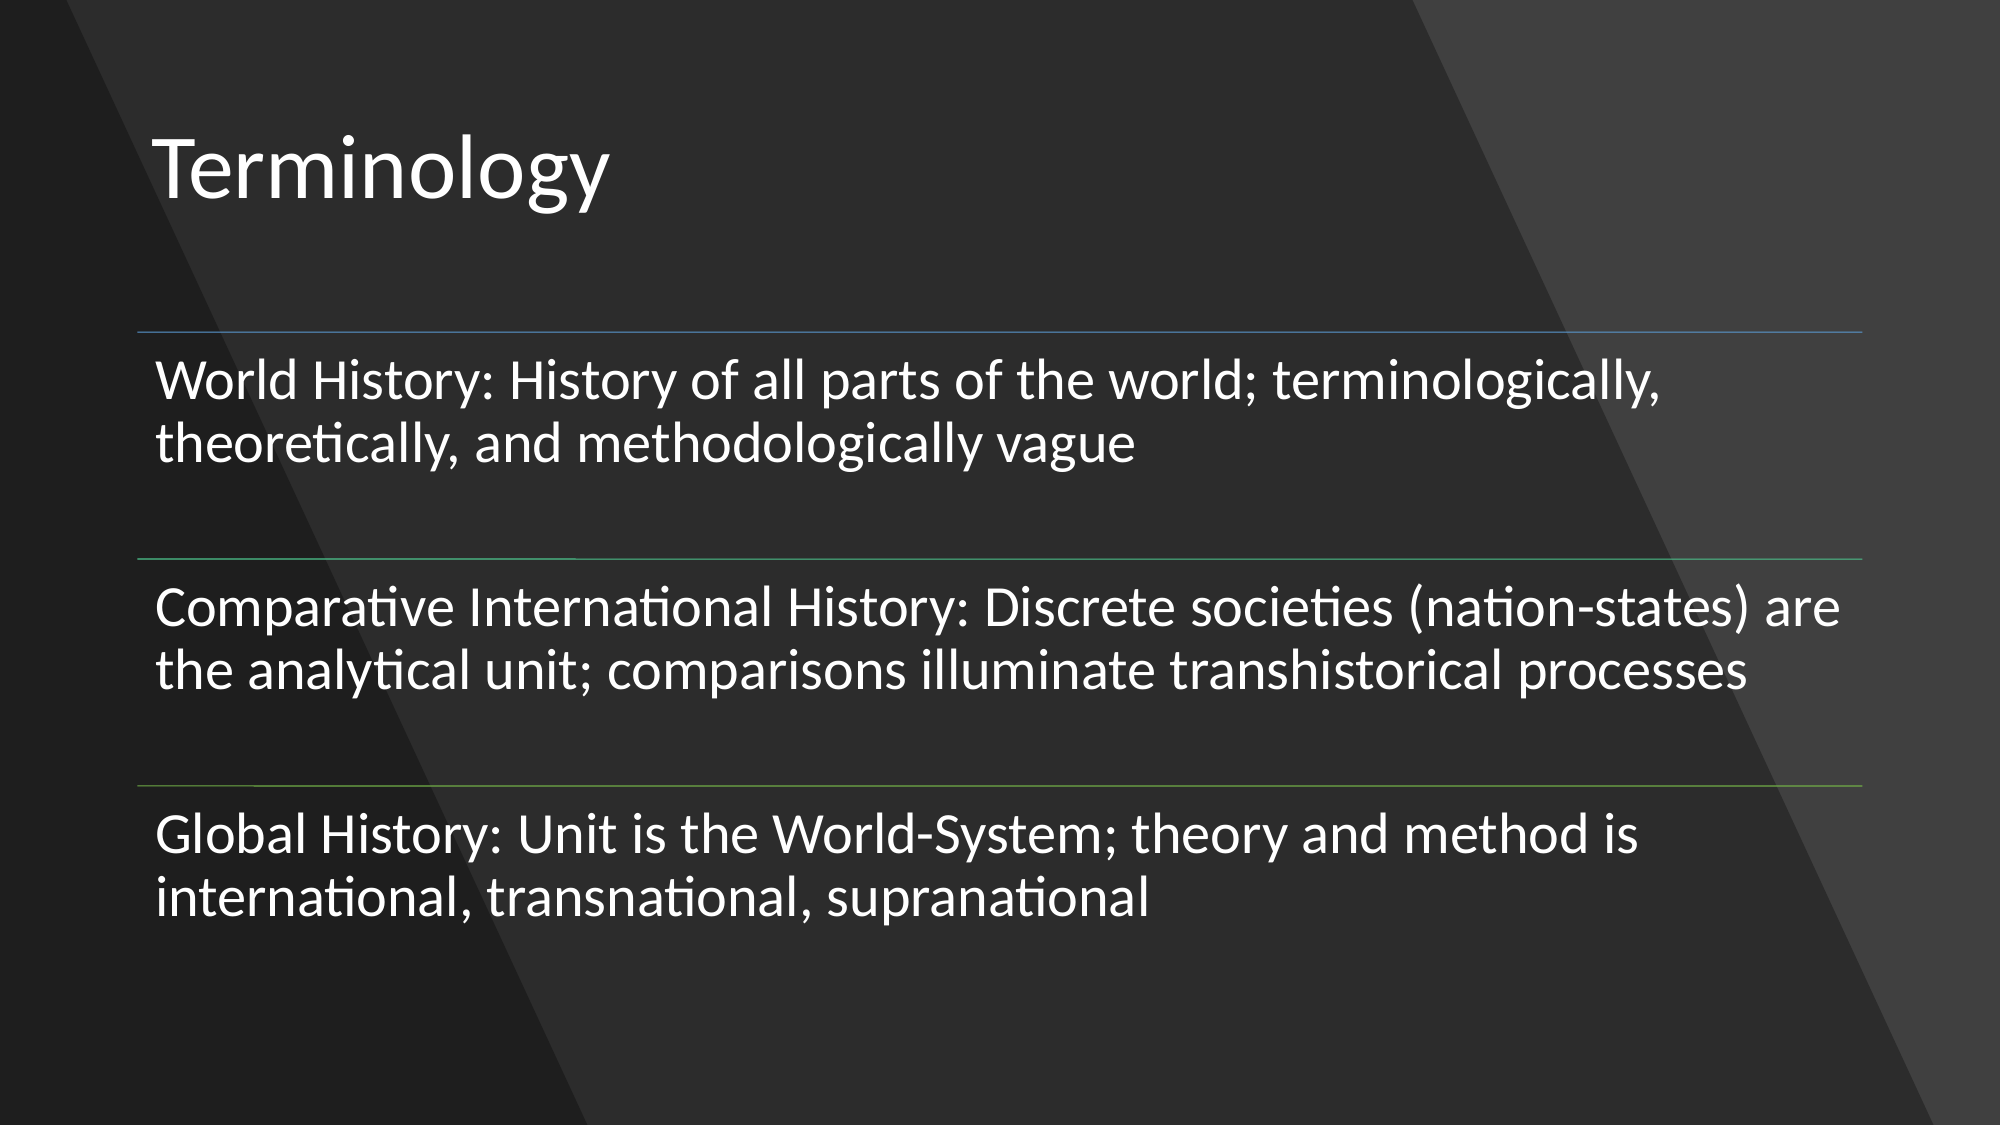

# Terminology
World History: History of all parts of the world; terminologically, theoretically, and methodologically vague
Comparative International History: Discrete societies (nation-states) are the analytical unit; comparisons illuminate transhistorical processes
Global History: Unit is the World-System; theory and method is international, transnational, supranational